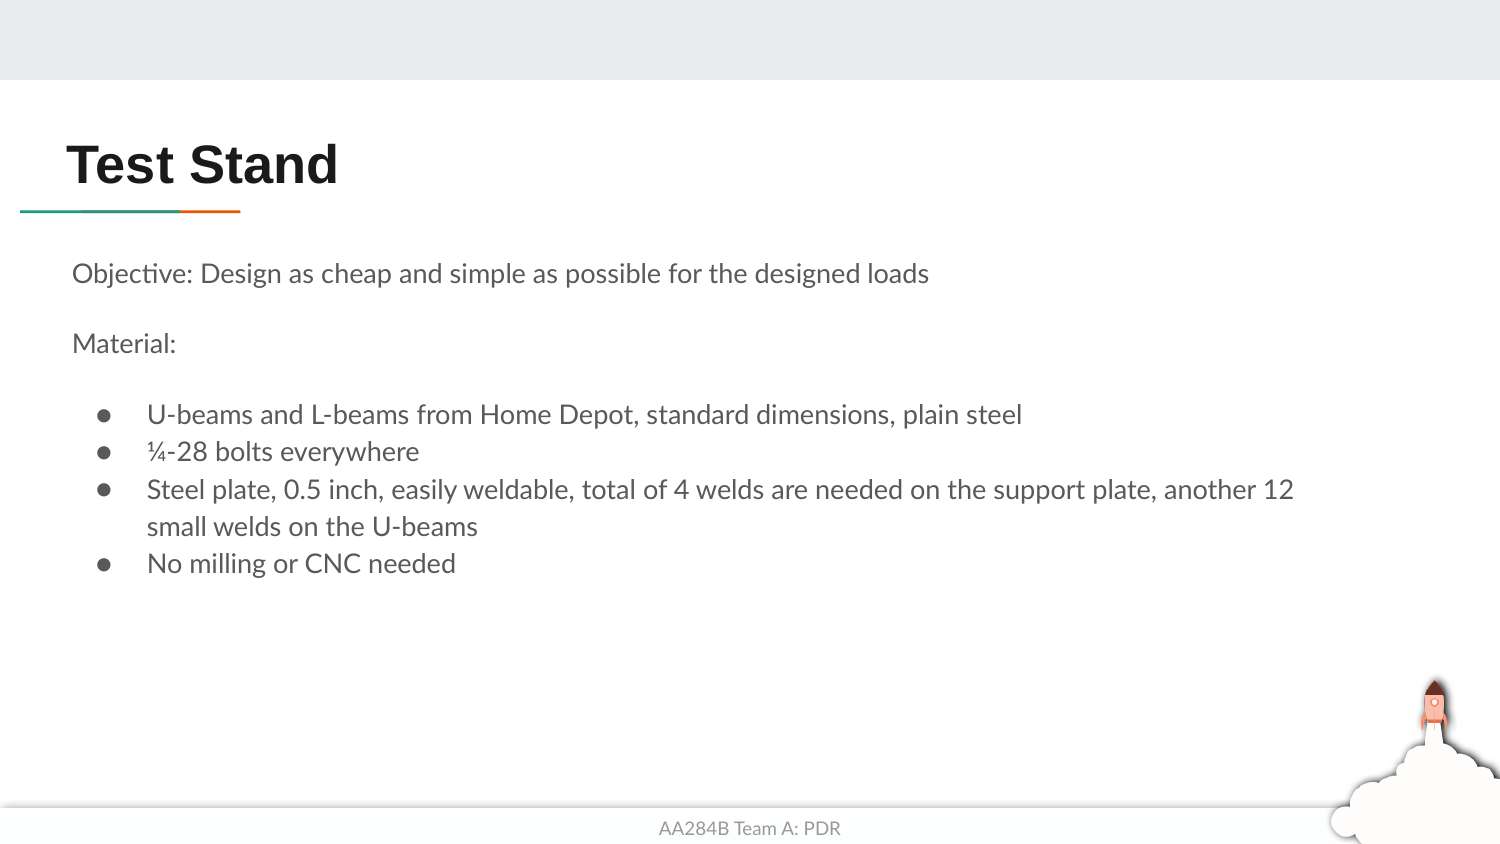

# Test Stand
Objective: Design as cheap and simple as possible for the designed loads
Material:
U-beams and L-beams from Home Depot, standard dimensions, plain steel
¼-28 bolts everywhere
Steel plate, 0.5 inch, easily weldable, total of 4 welds are needed on the support plate, another 12 small welds on the U-beams
No milling or CNC needed